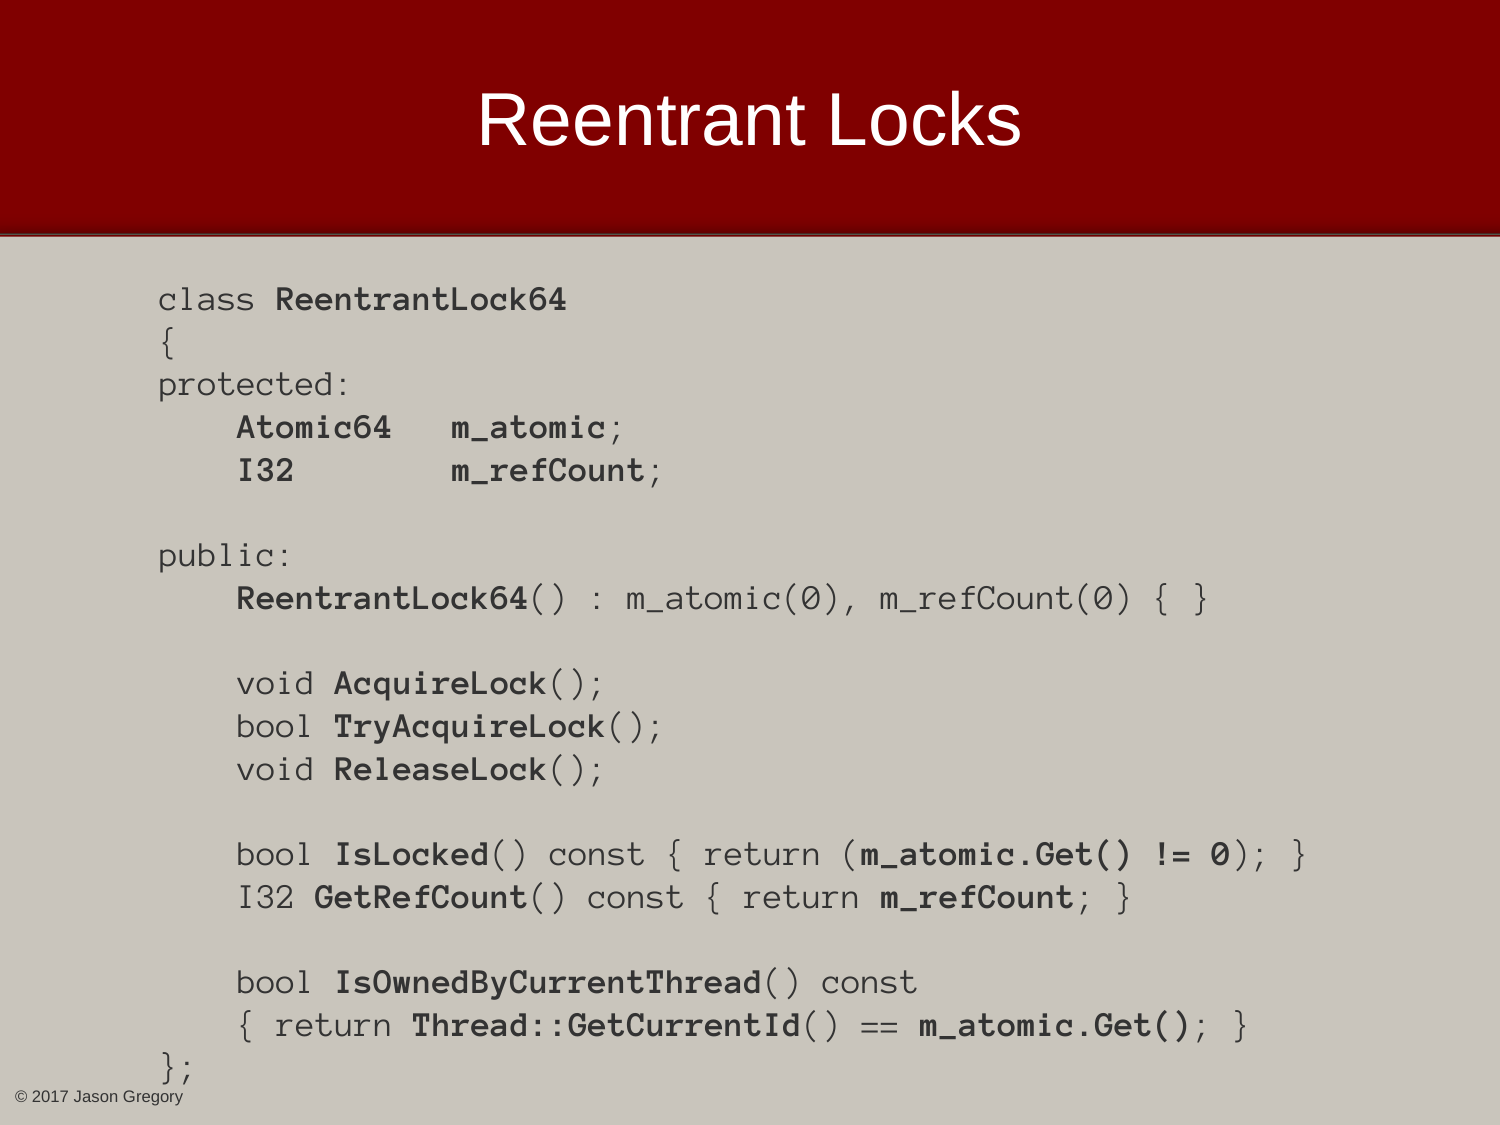

# Reentrant Locks
class ReentrantLock64
{
protected:
    Atomic64   m_atomic;
    I32        m_refCount;

public:
    ReentrantLock64() : m_atomic(0), m_refCount(0) { }

    void AcquireLock();
    bool TryAcquireLock();
    void ReleaseLock();

    bool IsLocked() const { return (m_atomic.Get() != 0); }
    I32 GetRefCount() const { return m_refCount; }

    bool IsOwnedByCurrentThread() const
    { return Thread::GetCurrentId() == m_atomic.Get(); }
};
© 2017 Jason Gregory